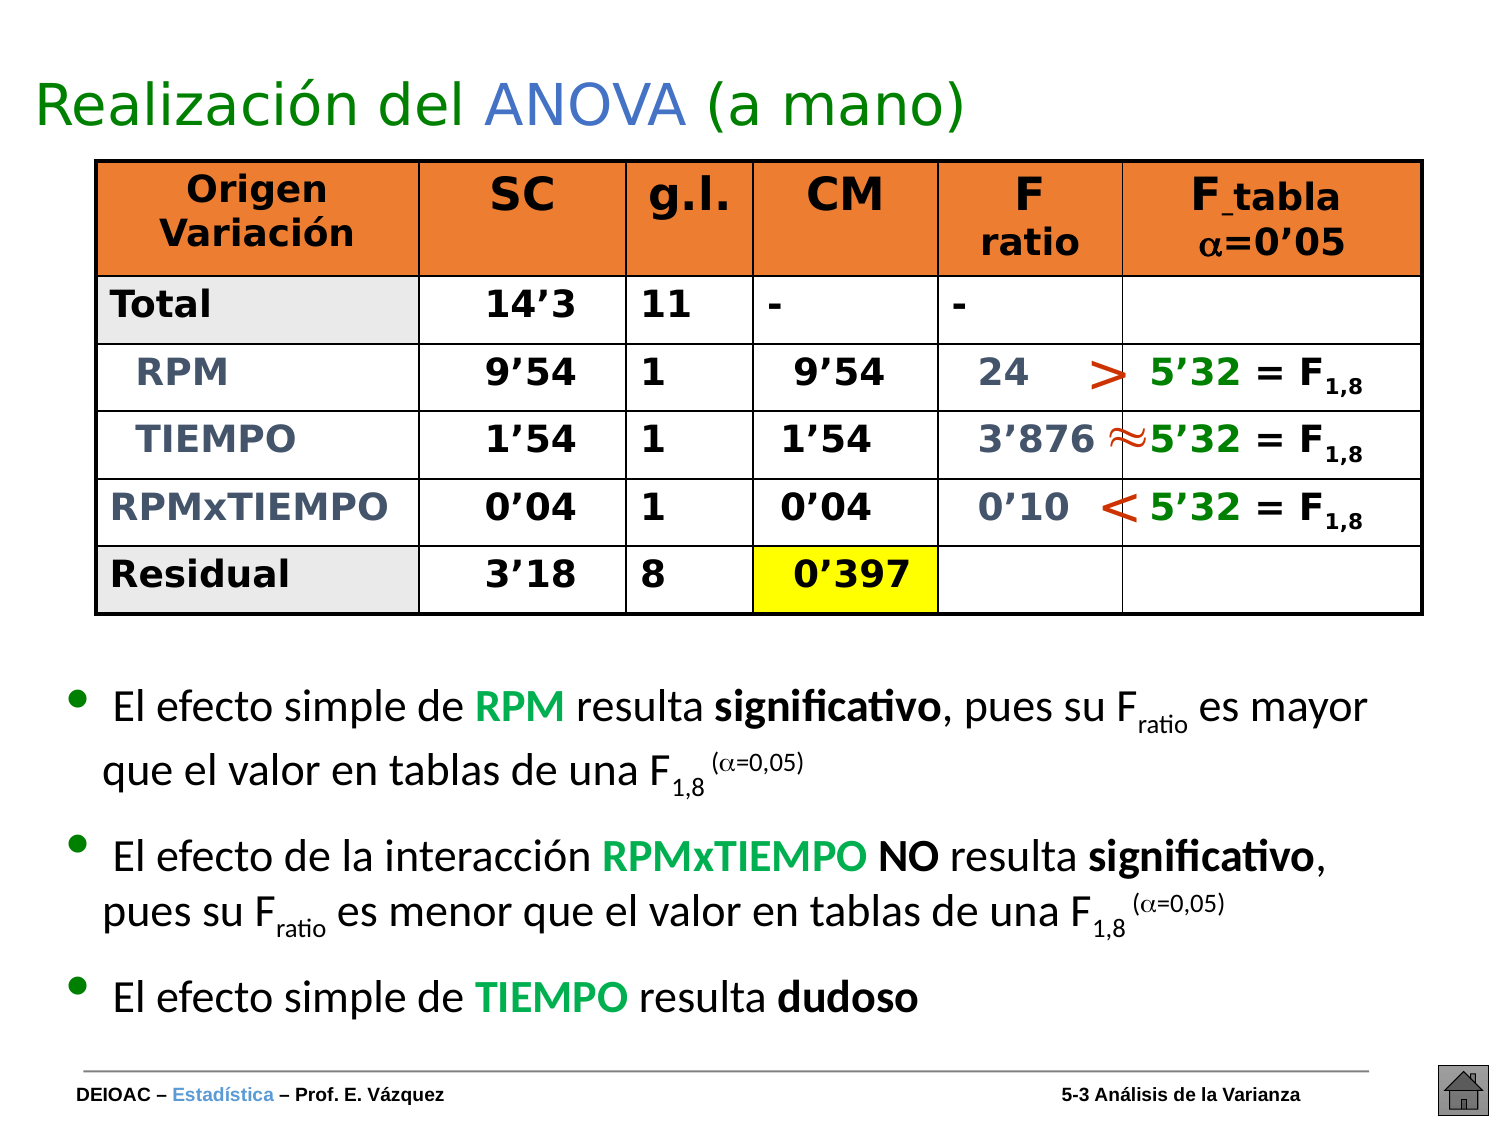

Realización del ANOVA (a mano)
| Origen Variación | SC | g.l. | CM | F ratio | F\_tabla α=0’05 |
| --- | --- | --- | --- | --- | --- |
| Total | 14’3 | 11 | - | - |  |
| RPM | 9’54 | 1 | 9’54 | 24 | 5’32 = F1,8 |
| TIEMPO | 1’54 | 1 | 1’54 | 3’876 | 5’32 = F1,8 |
| RPMxTIEMPO | 0’04 | 1 | 0’04 | 0’10 | 5’32 = F1,8 |
| Residual | 3’18 | 8 | 0’397 |  |  |
 Tabla resumen con el Statgraphics
>
≈
<
 El efecto simple de RPM resulta significativo, pues su Fratio es mayor que el valor en tablas de una F1,8 (α=0,05)
 El efecto de la interacción RPMxTIEMPO NO resulta significativo, pues su Fratio es menor que el valor en tablas de una F1,8 (α=0,05)
 El efecto simple de TIEMPO resulta dudoso